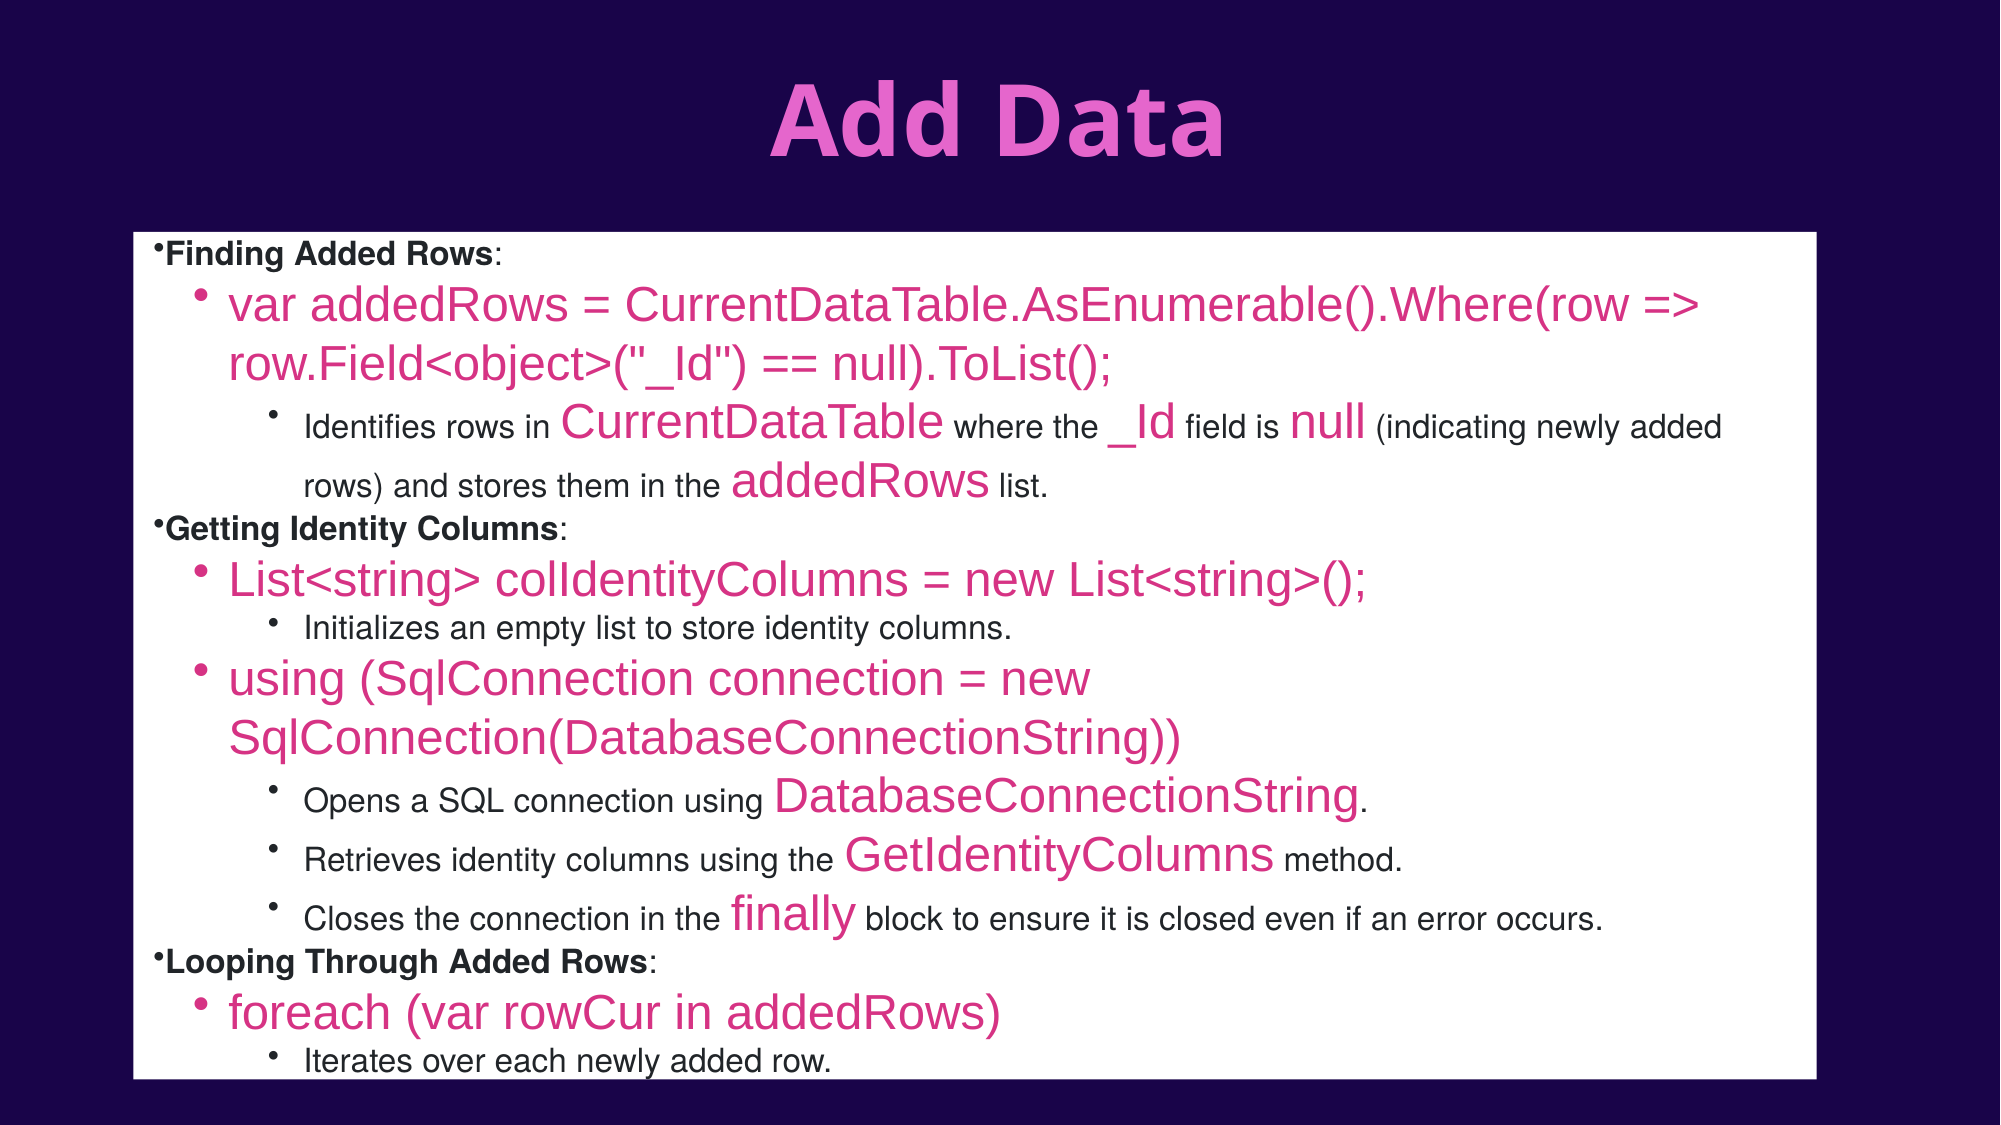

Add Data
Finding Added Rows:
var addedRows = CurrentDataTable.AsEnumerable().Where(row => row.Field<object>("_Id") == null).ToList();
Identifies rows in CurrentDataTable where the _Id field is null (indicating newly added rows) and stores them in the addedRows list.
Getting Identity Columns:
List<string> colIdentityColumns = new List<string>();
Initializes an empty list to store identity columns.
using (SqlConnection connection = new SqlConnection(DatabaseConnectionString))
Opens a SQL connection using DatabaseConnectionString.
Retrieves identity columns using the GetIdentityColumns method.
Closes the connection in the finally block to ensure it is closed even if an error occurs.
Looping Through Added Rows:
foreach (var rowCur in addedRows)
Iterates over each newly added row.